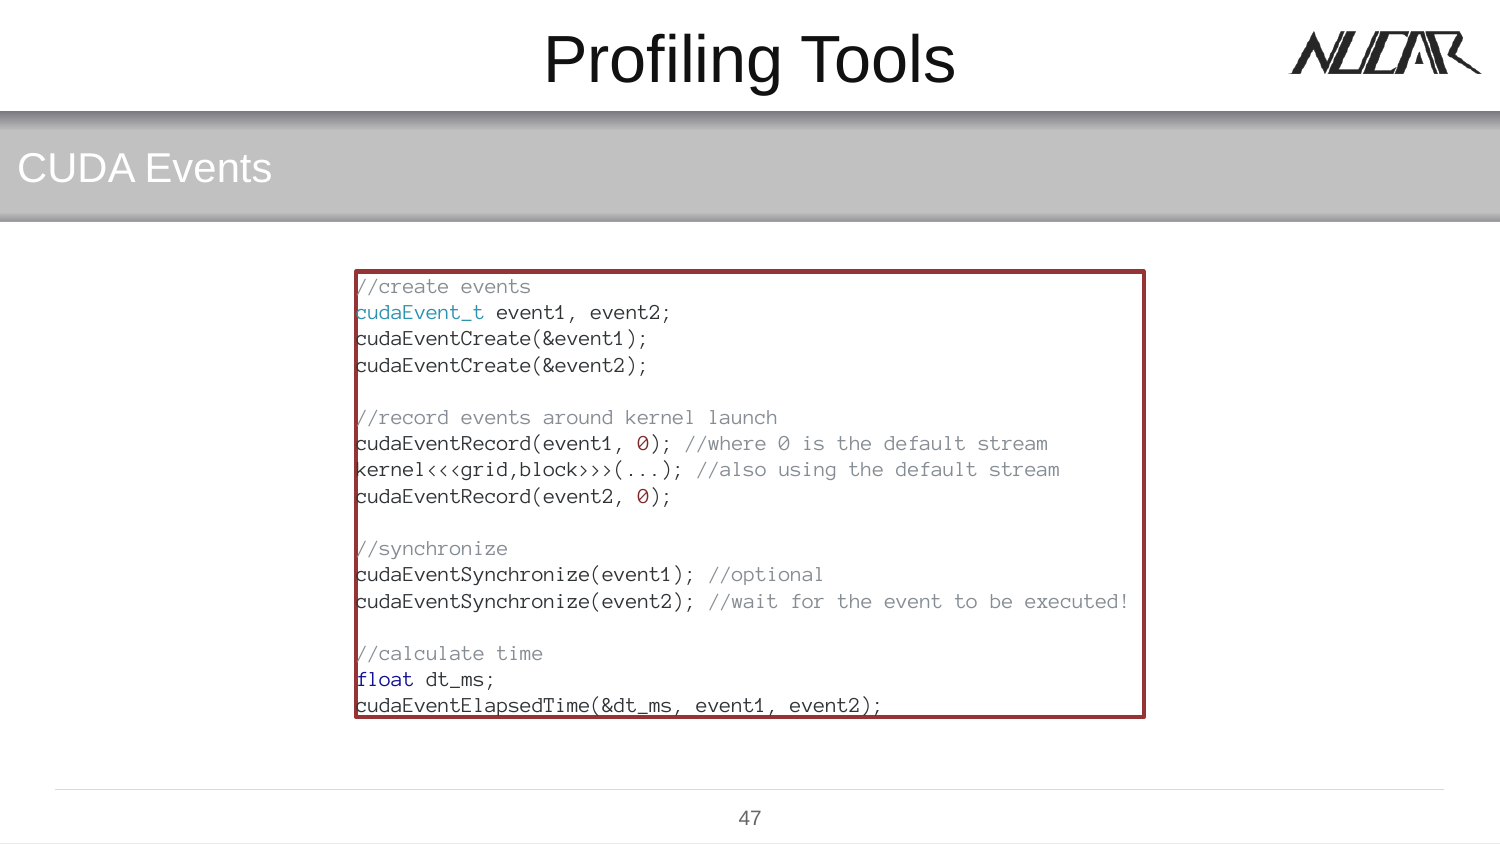

# Profiling Tools
CUDA Events
//create events
cudaEvent_t event1, event2;
cudaEventCreate(&event1);
cudaEventCreate(&event2);

//record events around kernel launch
cudaEventRecord(event1, 0); //where 0 is the default stream
kernel<<<grid,block>>>(...); //also using the default stream
cudaEventRecord(event2, 0);

//synchronize
cudaEventSynchronize(event1); //optional
cudaEventSynchronize(event2); //wait for the event to be executed!

//calculate time
float dt_ms;
cudaEventElapsedTime(&dt_ms, event1, event2);
47